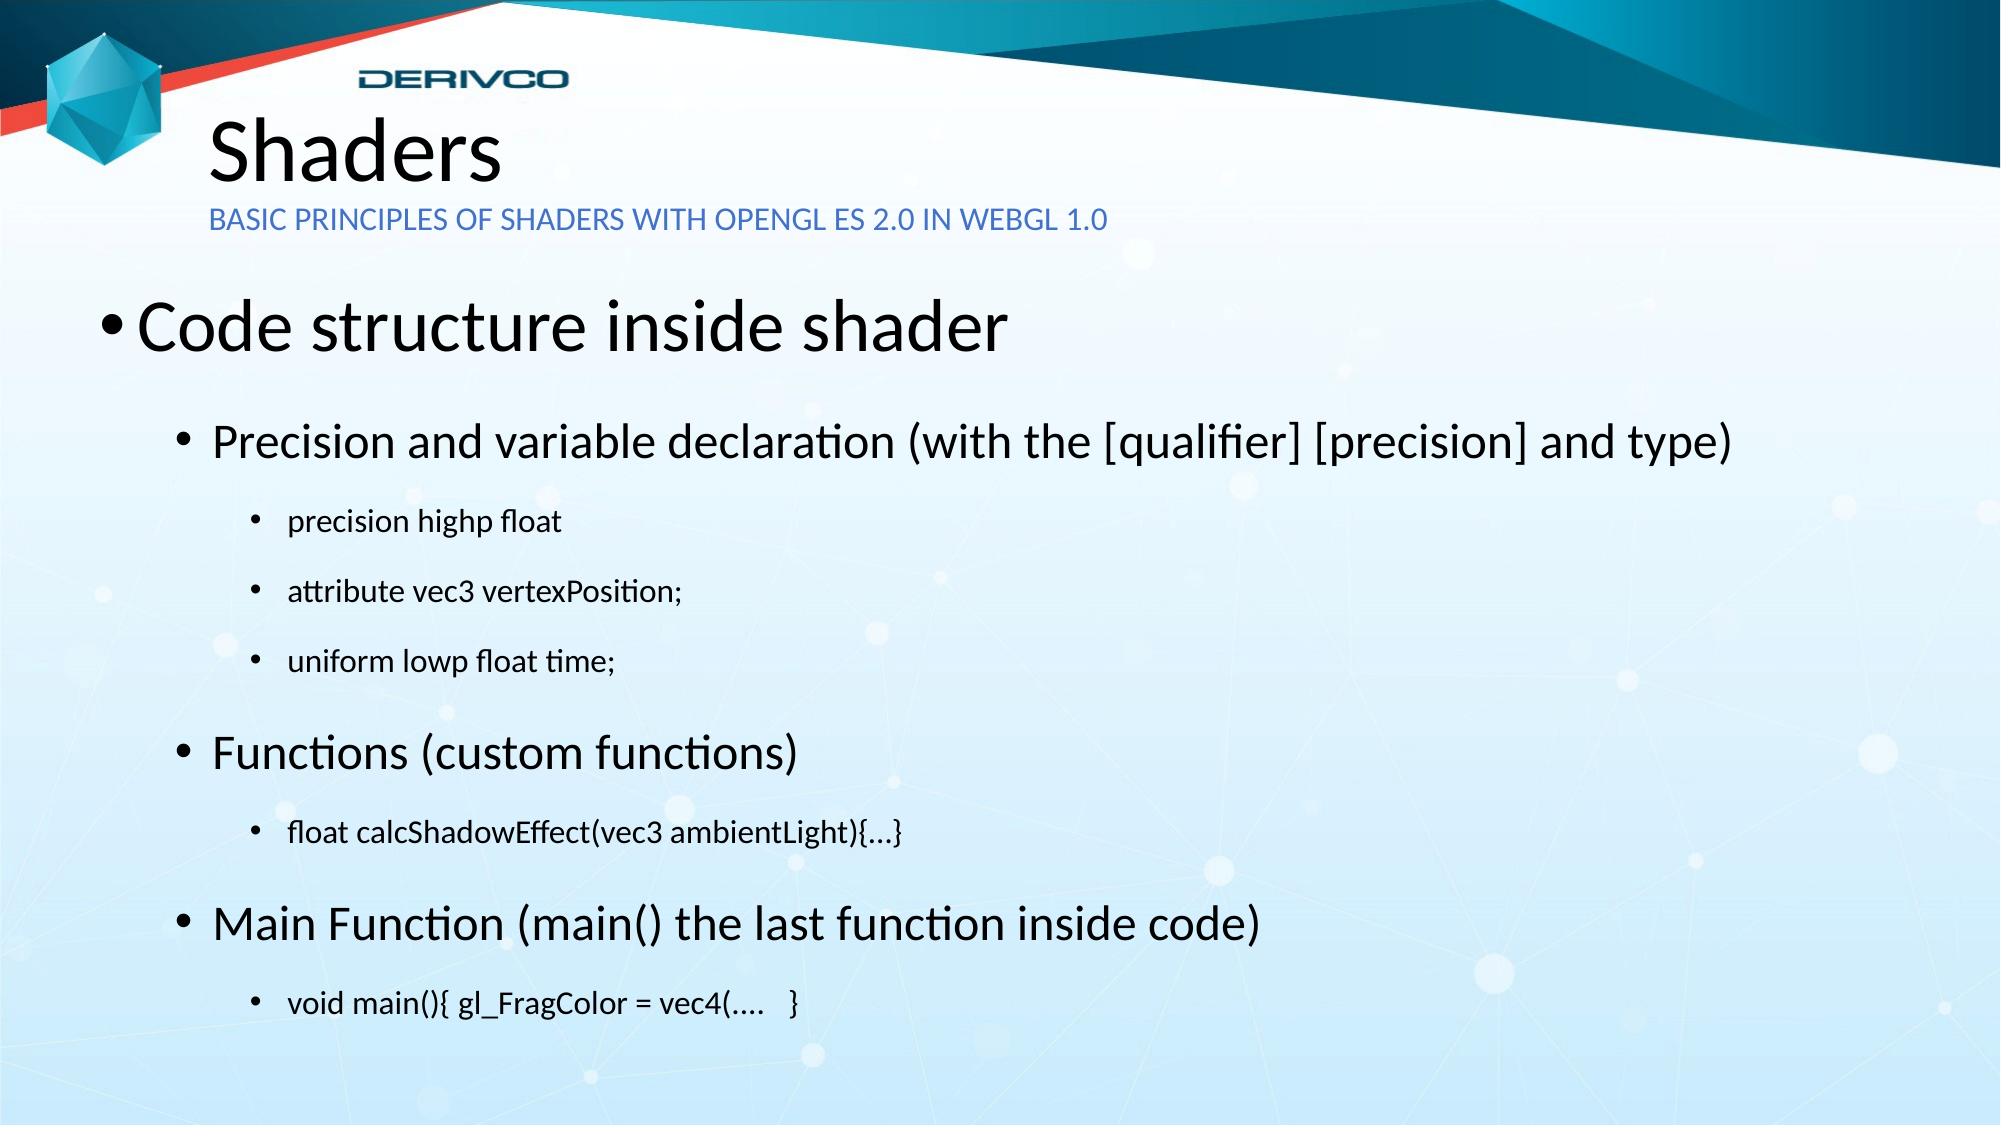

# Shaders BASIC PRINCIPLES OF SHADERS WITH OPENGL ES 2.0 IN WEBGL 1.0
Code structure inside shader
Precision and variable declaration (with the [qualifier] [precision] and type)
precision highp float
attribute vec3 vertexPosition;
uniform lowp float time;
Functions (custom functions)
float calcShadowEffect(vec3 ambientLight){…}
Main Function (main() the last function inside code)
void main(){ gl_FragColor = vec4(....   }